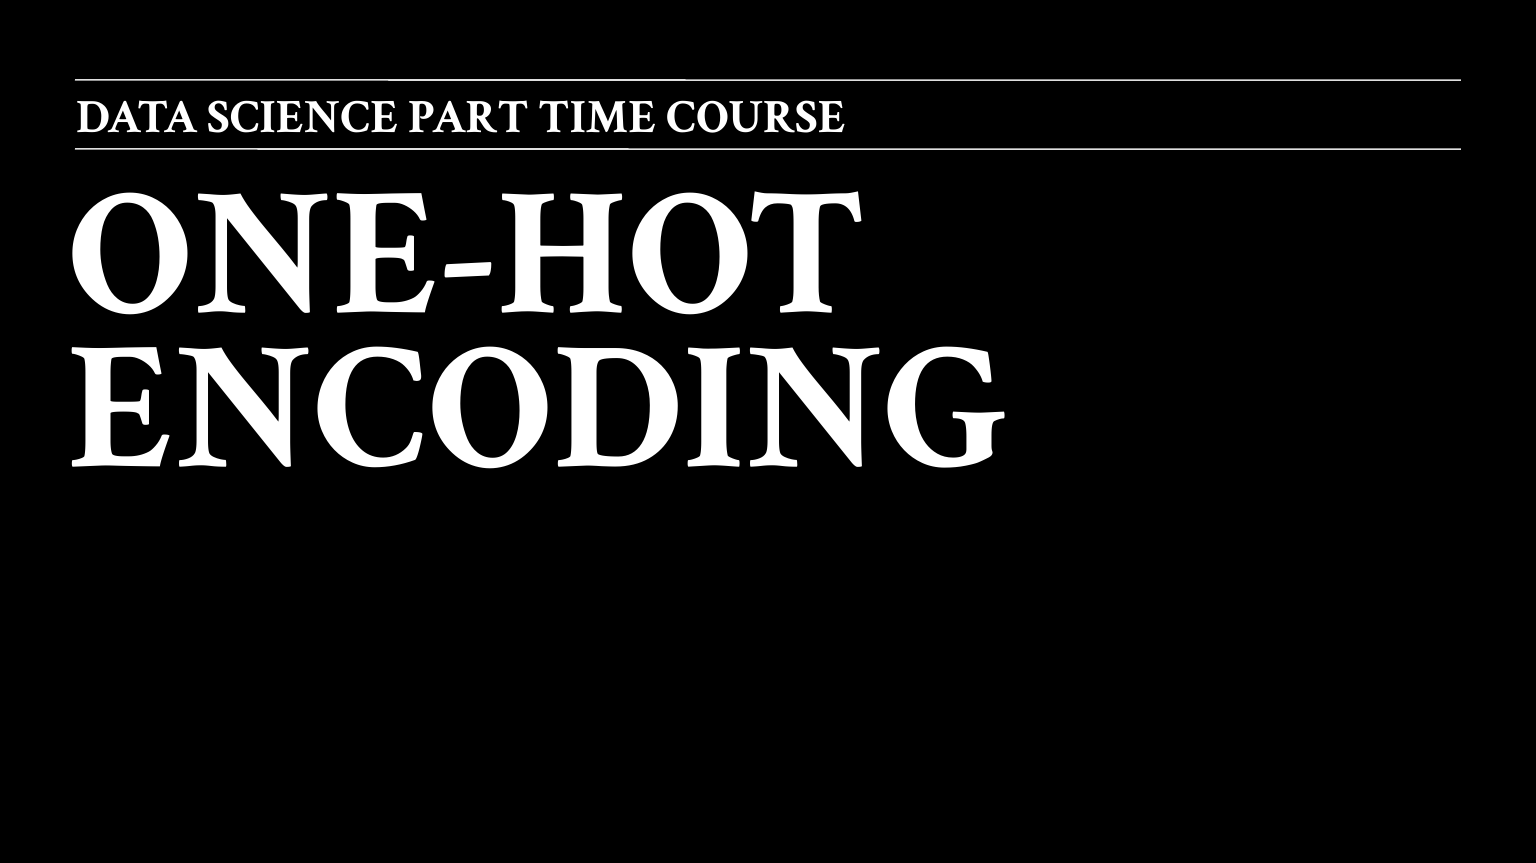

DATA SCIENCE PART TIME COURSE

ONE-HOT ENCODING